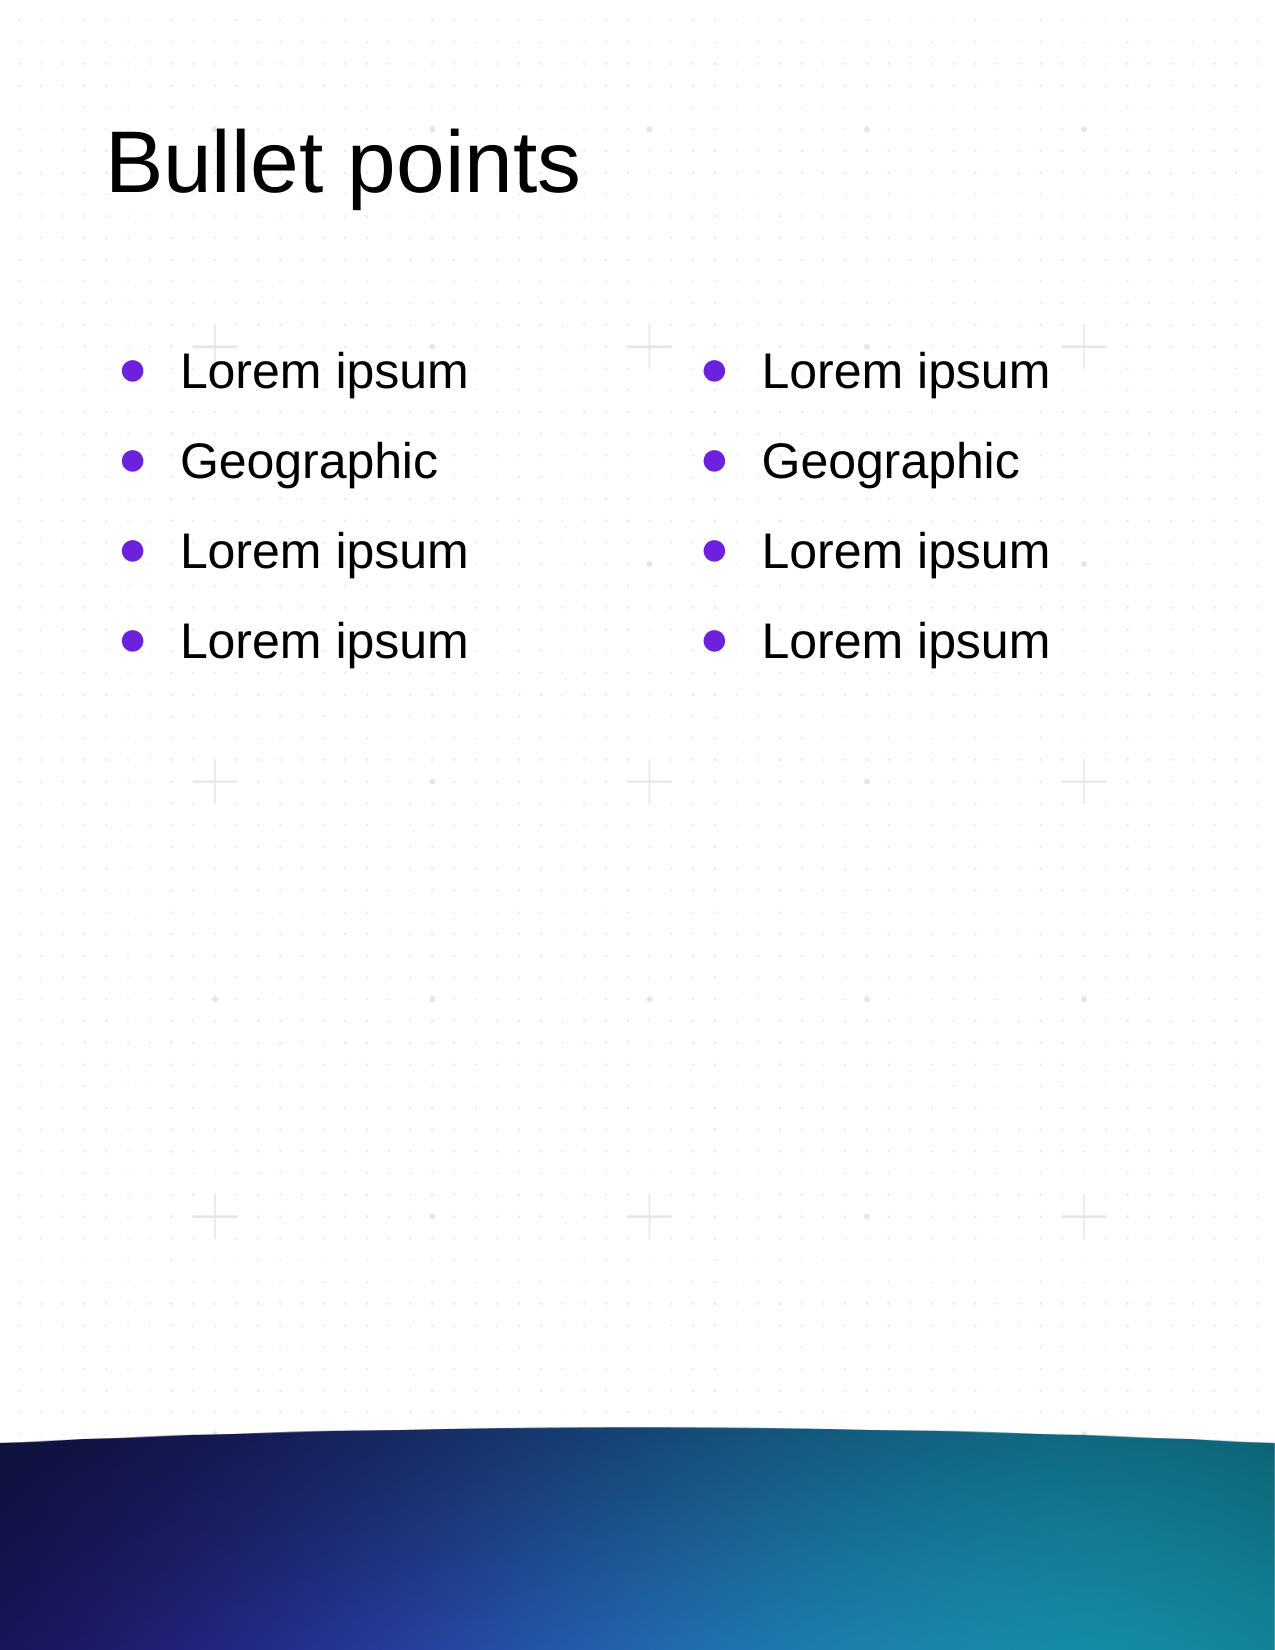

# Bullet points
Lorem ipsum
Geographic
Lorem ipsum
Lorem ipsum
Lorem ipsum
Geographic
Lorem ipsum
Lorem ipsum